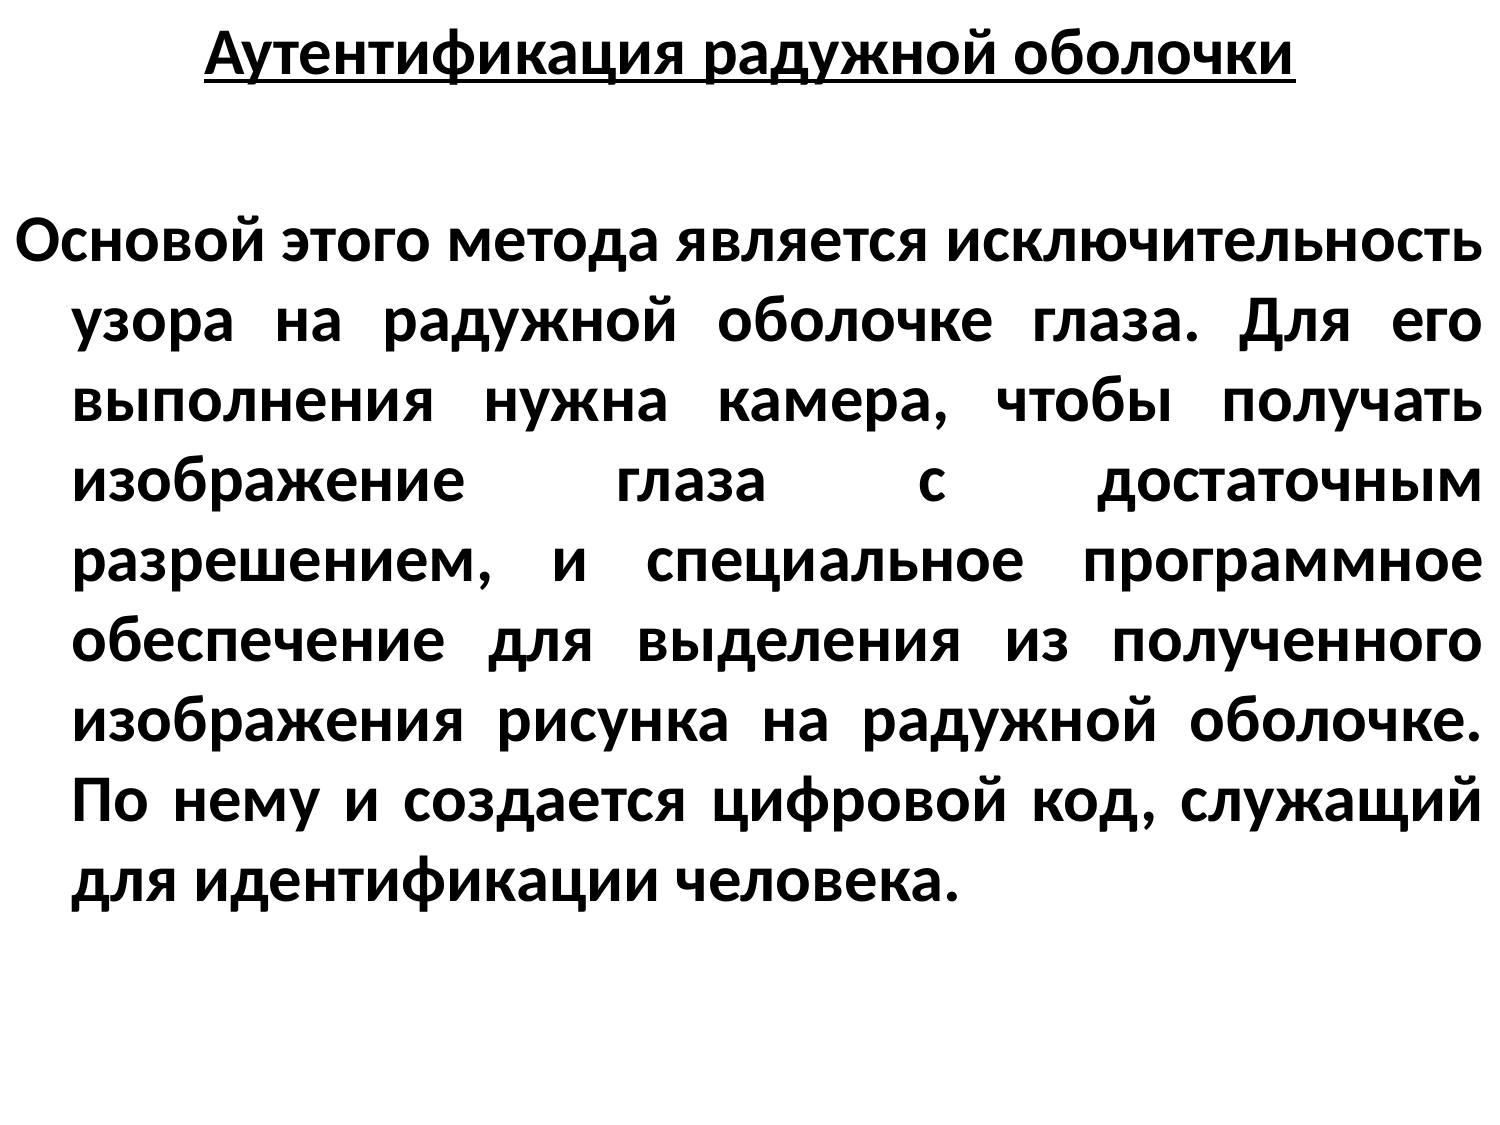

Аутентификация радужной оболочки

Основой этого метода является исключительность узора на радужной оболочке глаза. Для его выполнения нужна камера, чтобы получать изображение глаза с достаточным разрешением, и специальное программное обеспечение для выделения из полученного изображения рисунка на радужной оболочке. По нему и создается цифровой код, служащий для идентификации человека.